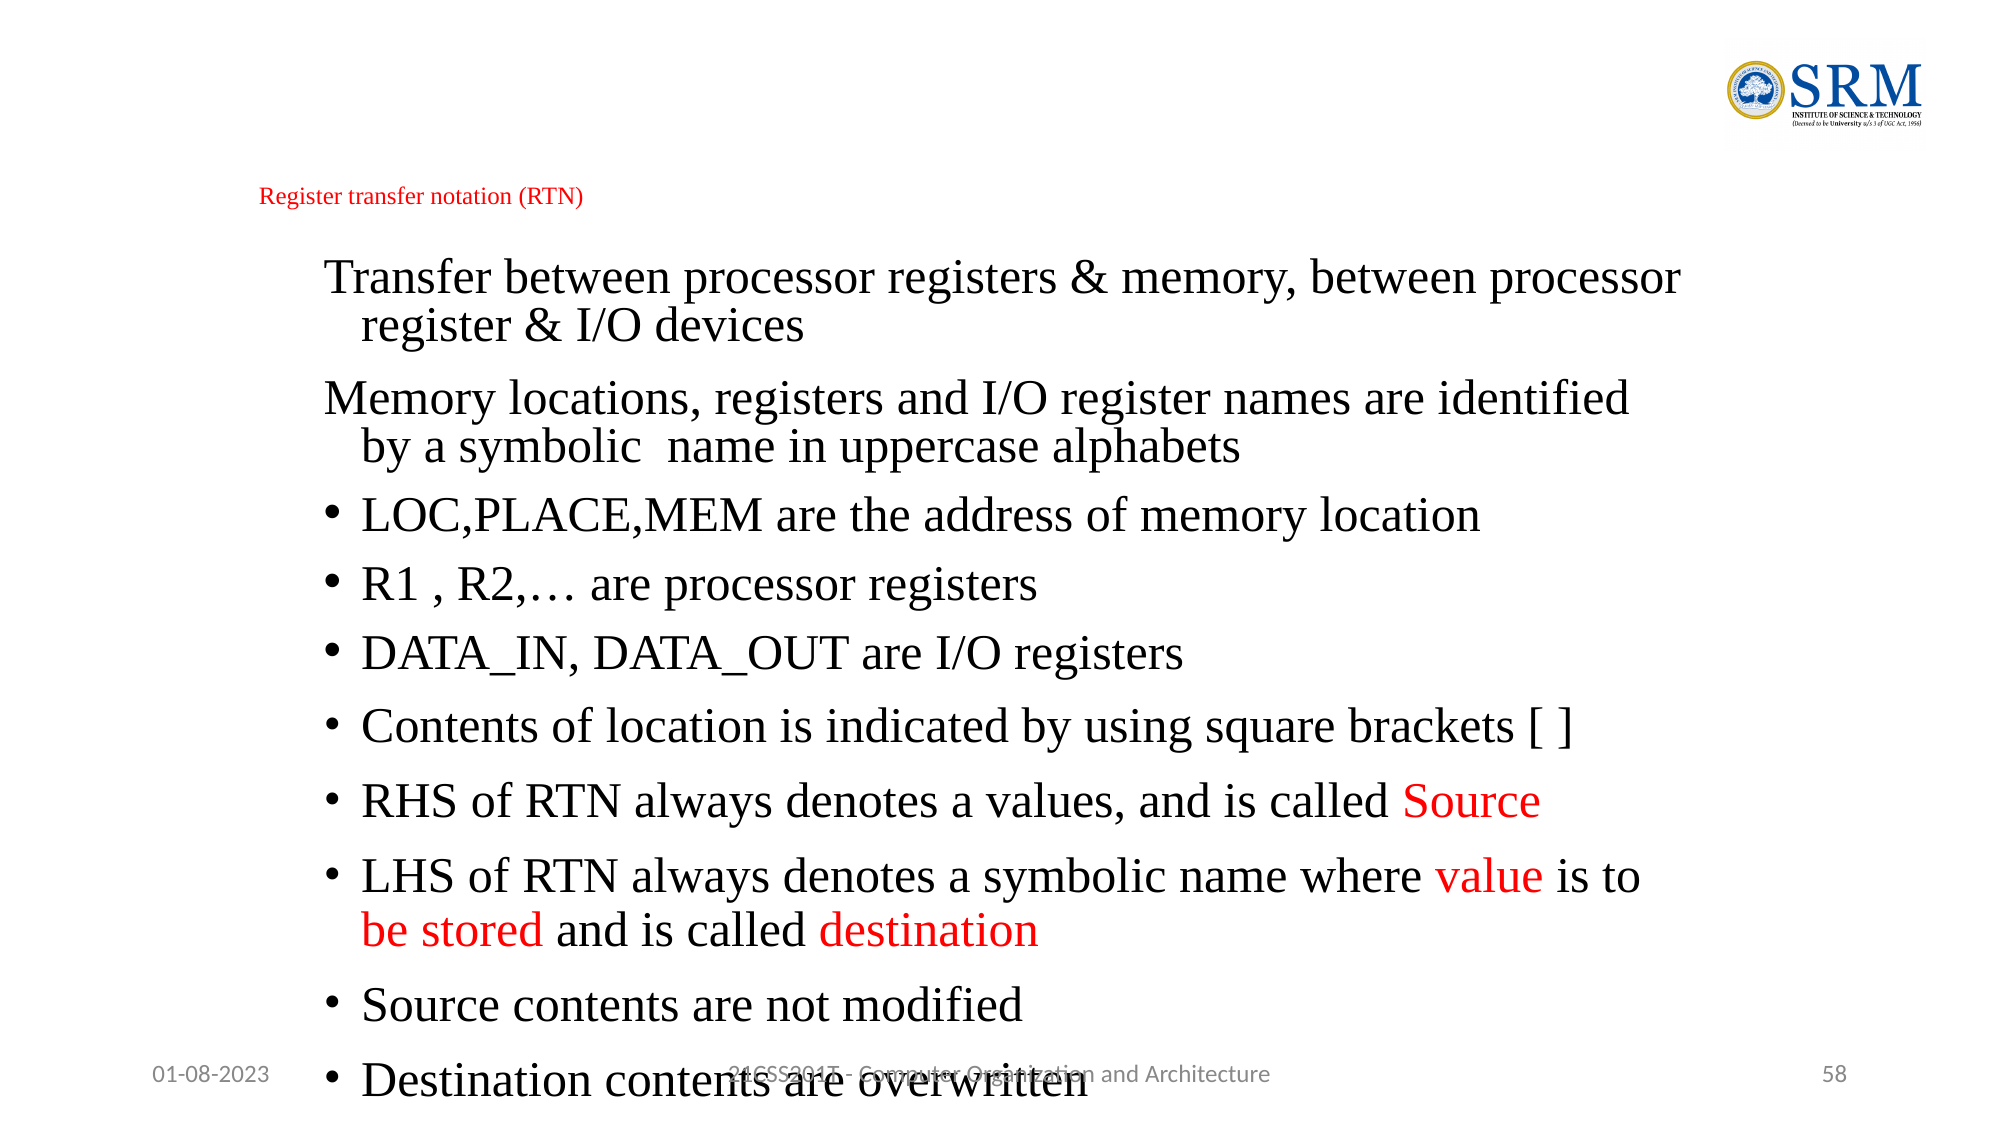

# Register transfer notation (RTN)
Transfer between processor registers & memory, between processor register & I/O devices
Memory locations, registers and I/O register names are identified by a symbolic  name in uppercase alphabets
LOC,PLACE,MEM are the address of memory location
R1 , R2,… are processor registers
DATA_IN, DATA_OUT are I/O registers
Contents of location is indicated by using square brackets [ ]
RHS of RTN always denotes a values, and is called Source
LHS of RTN always denotes a symbolic name where value is to be stored and is called destination
Source contents are not modified
Destination contents are overwritten

01-08-2023
21CSS201T - Computer Organization and Architecture
58